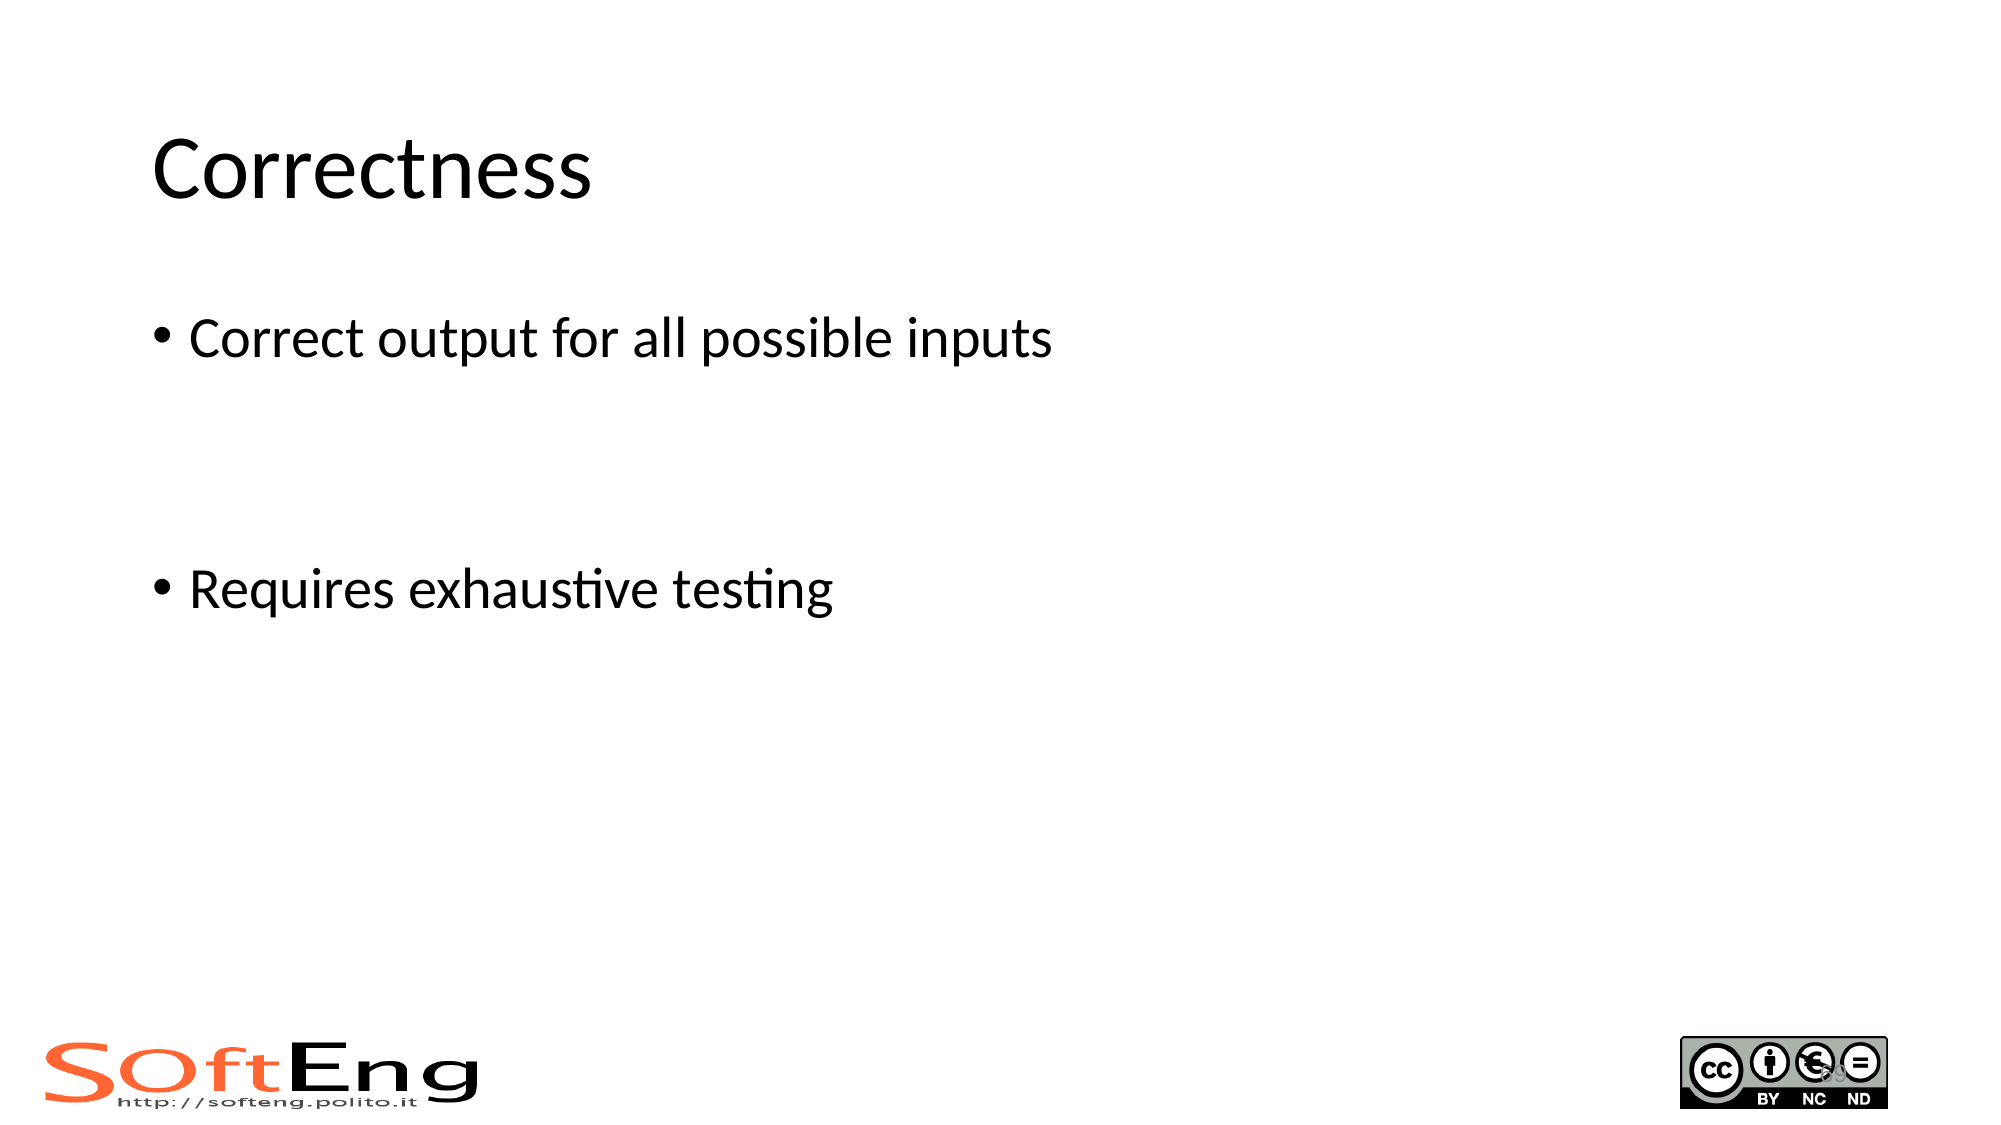

# Correctness
Correct output for all possible inputs

Requires exhaustive testing

69